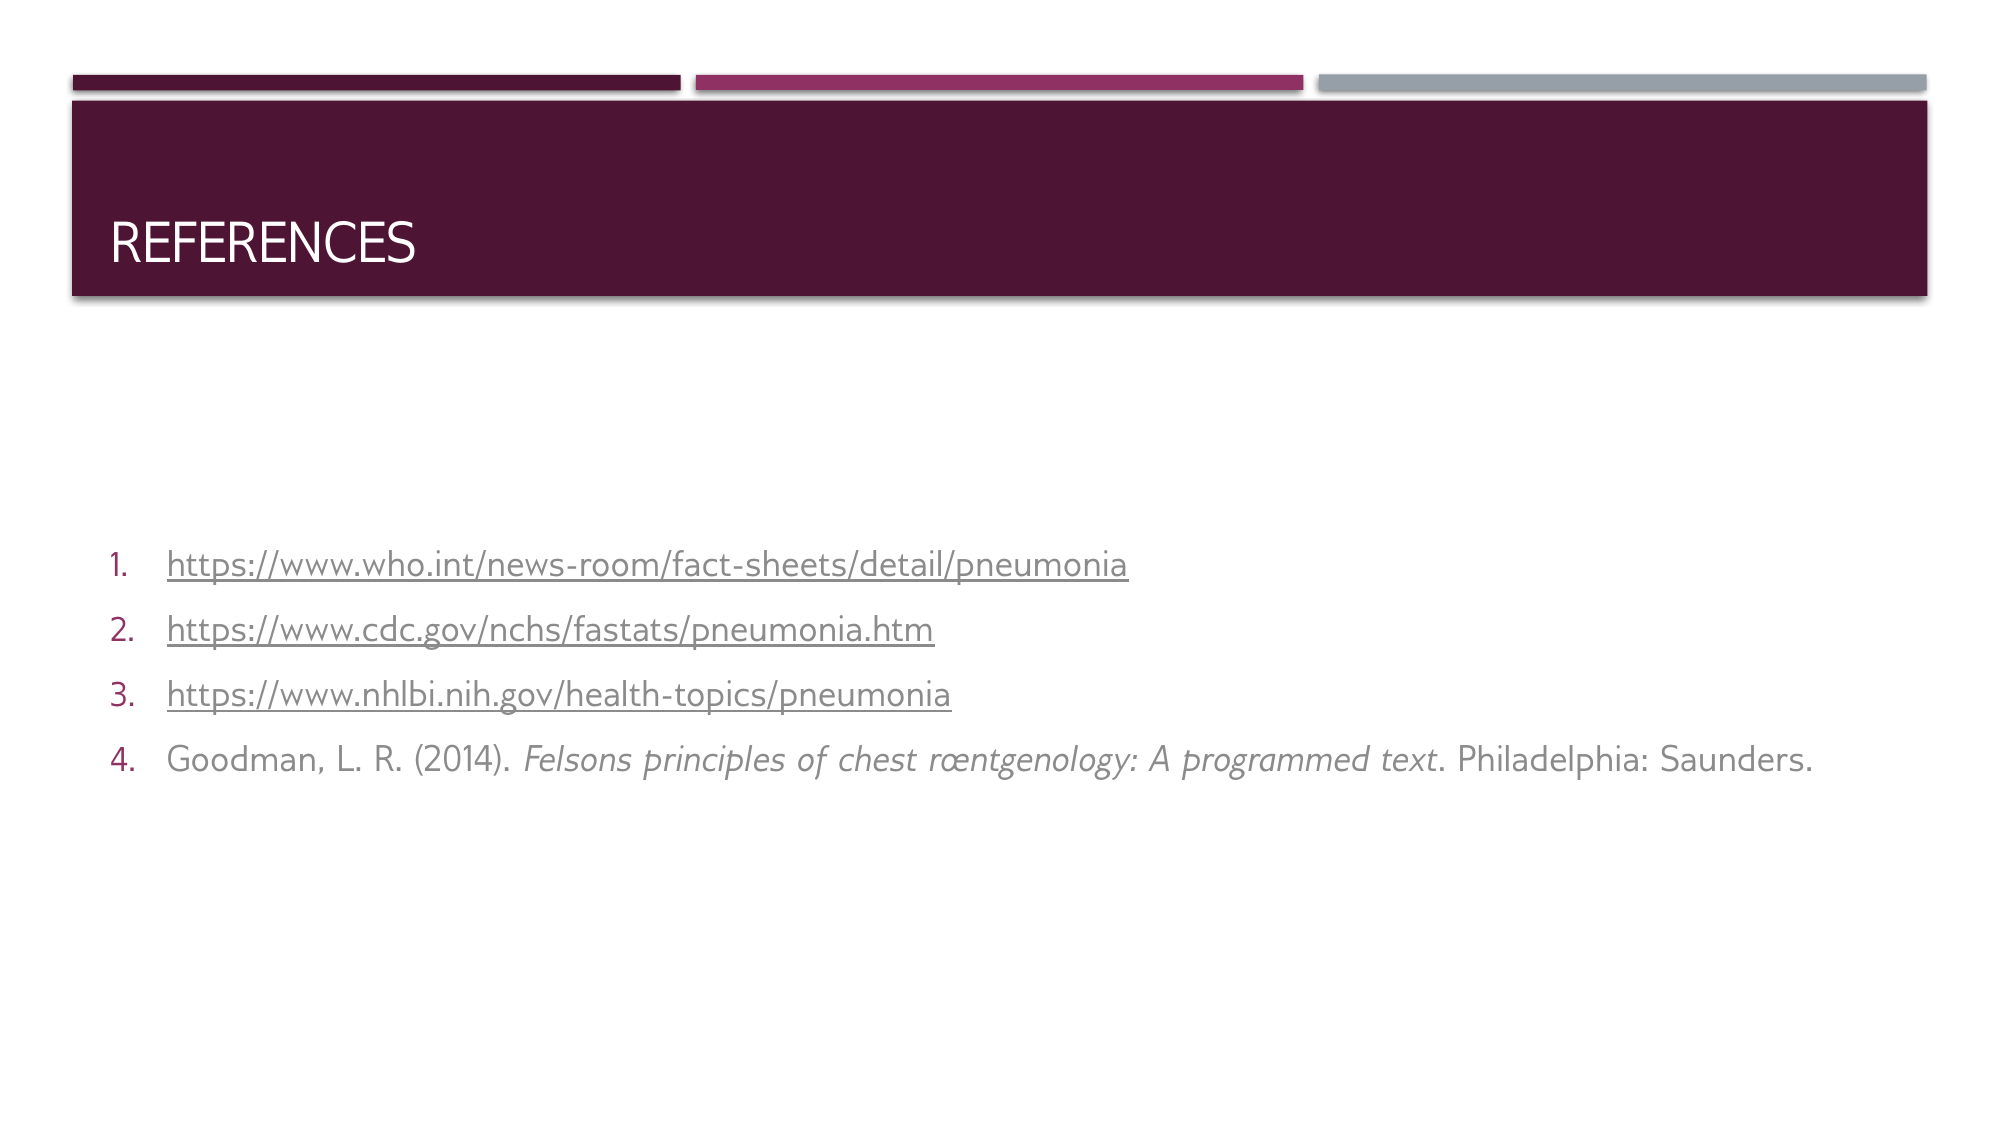

# References
https://www.who.int/news-room/fact-sheets/detail/pneumonia
https://www.cdc.gov/nchs/fastats/pneumonia.htm
https://www.nhlbi.nih.gov/health-topics/pneumonia
Goodman, L. R. (2014). Felsons principles of chest roentgenology: A programmed text. Philadelphia: Saunders.